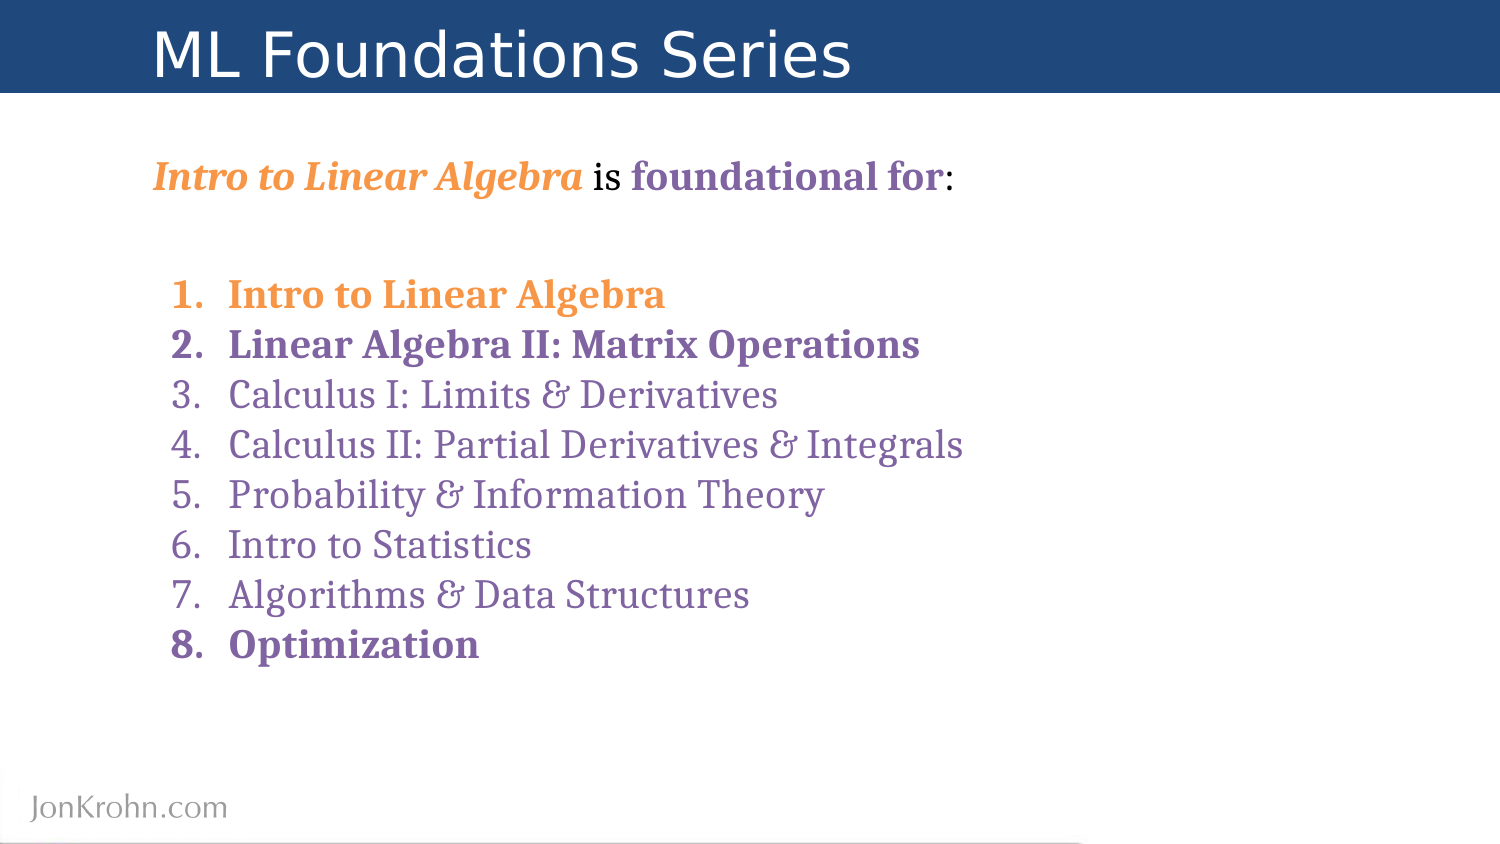

# ML Foundations Series
Intro to Linear Algebra is foundational for:

Intro to Linear Algebra
Linear Algebra II: Matrix Operations
Calculus I: Limits & Derivatives
Calculus II: Partial Derivatives & Integrals
Probability & Information Theory
Intro to Statistics
Algorithms & Data Structures
Optimization